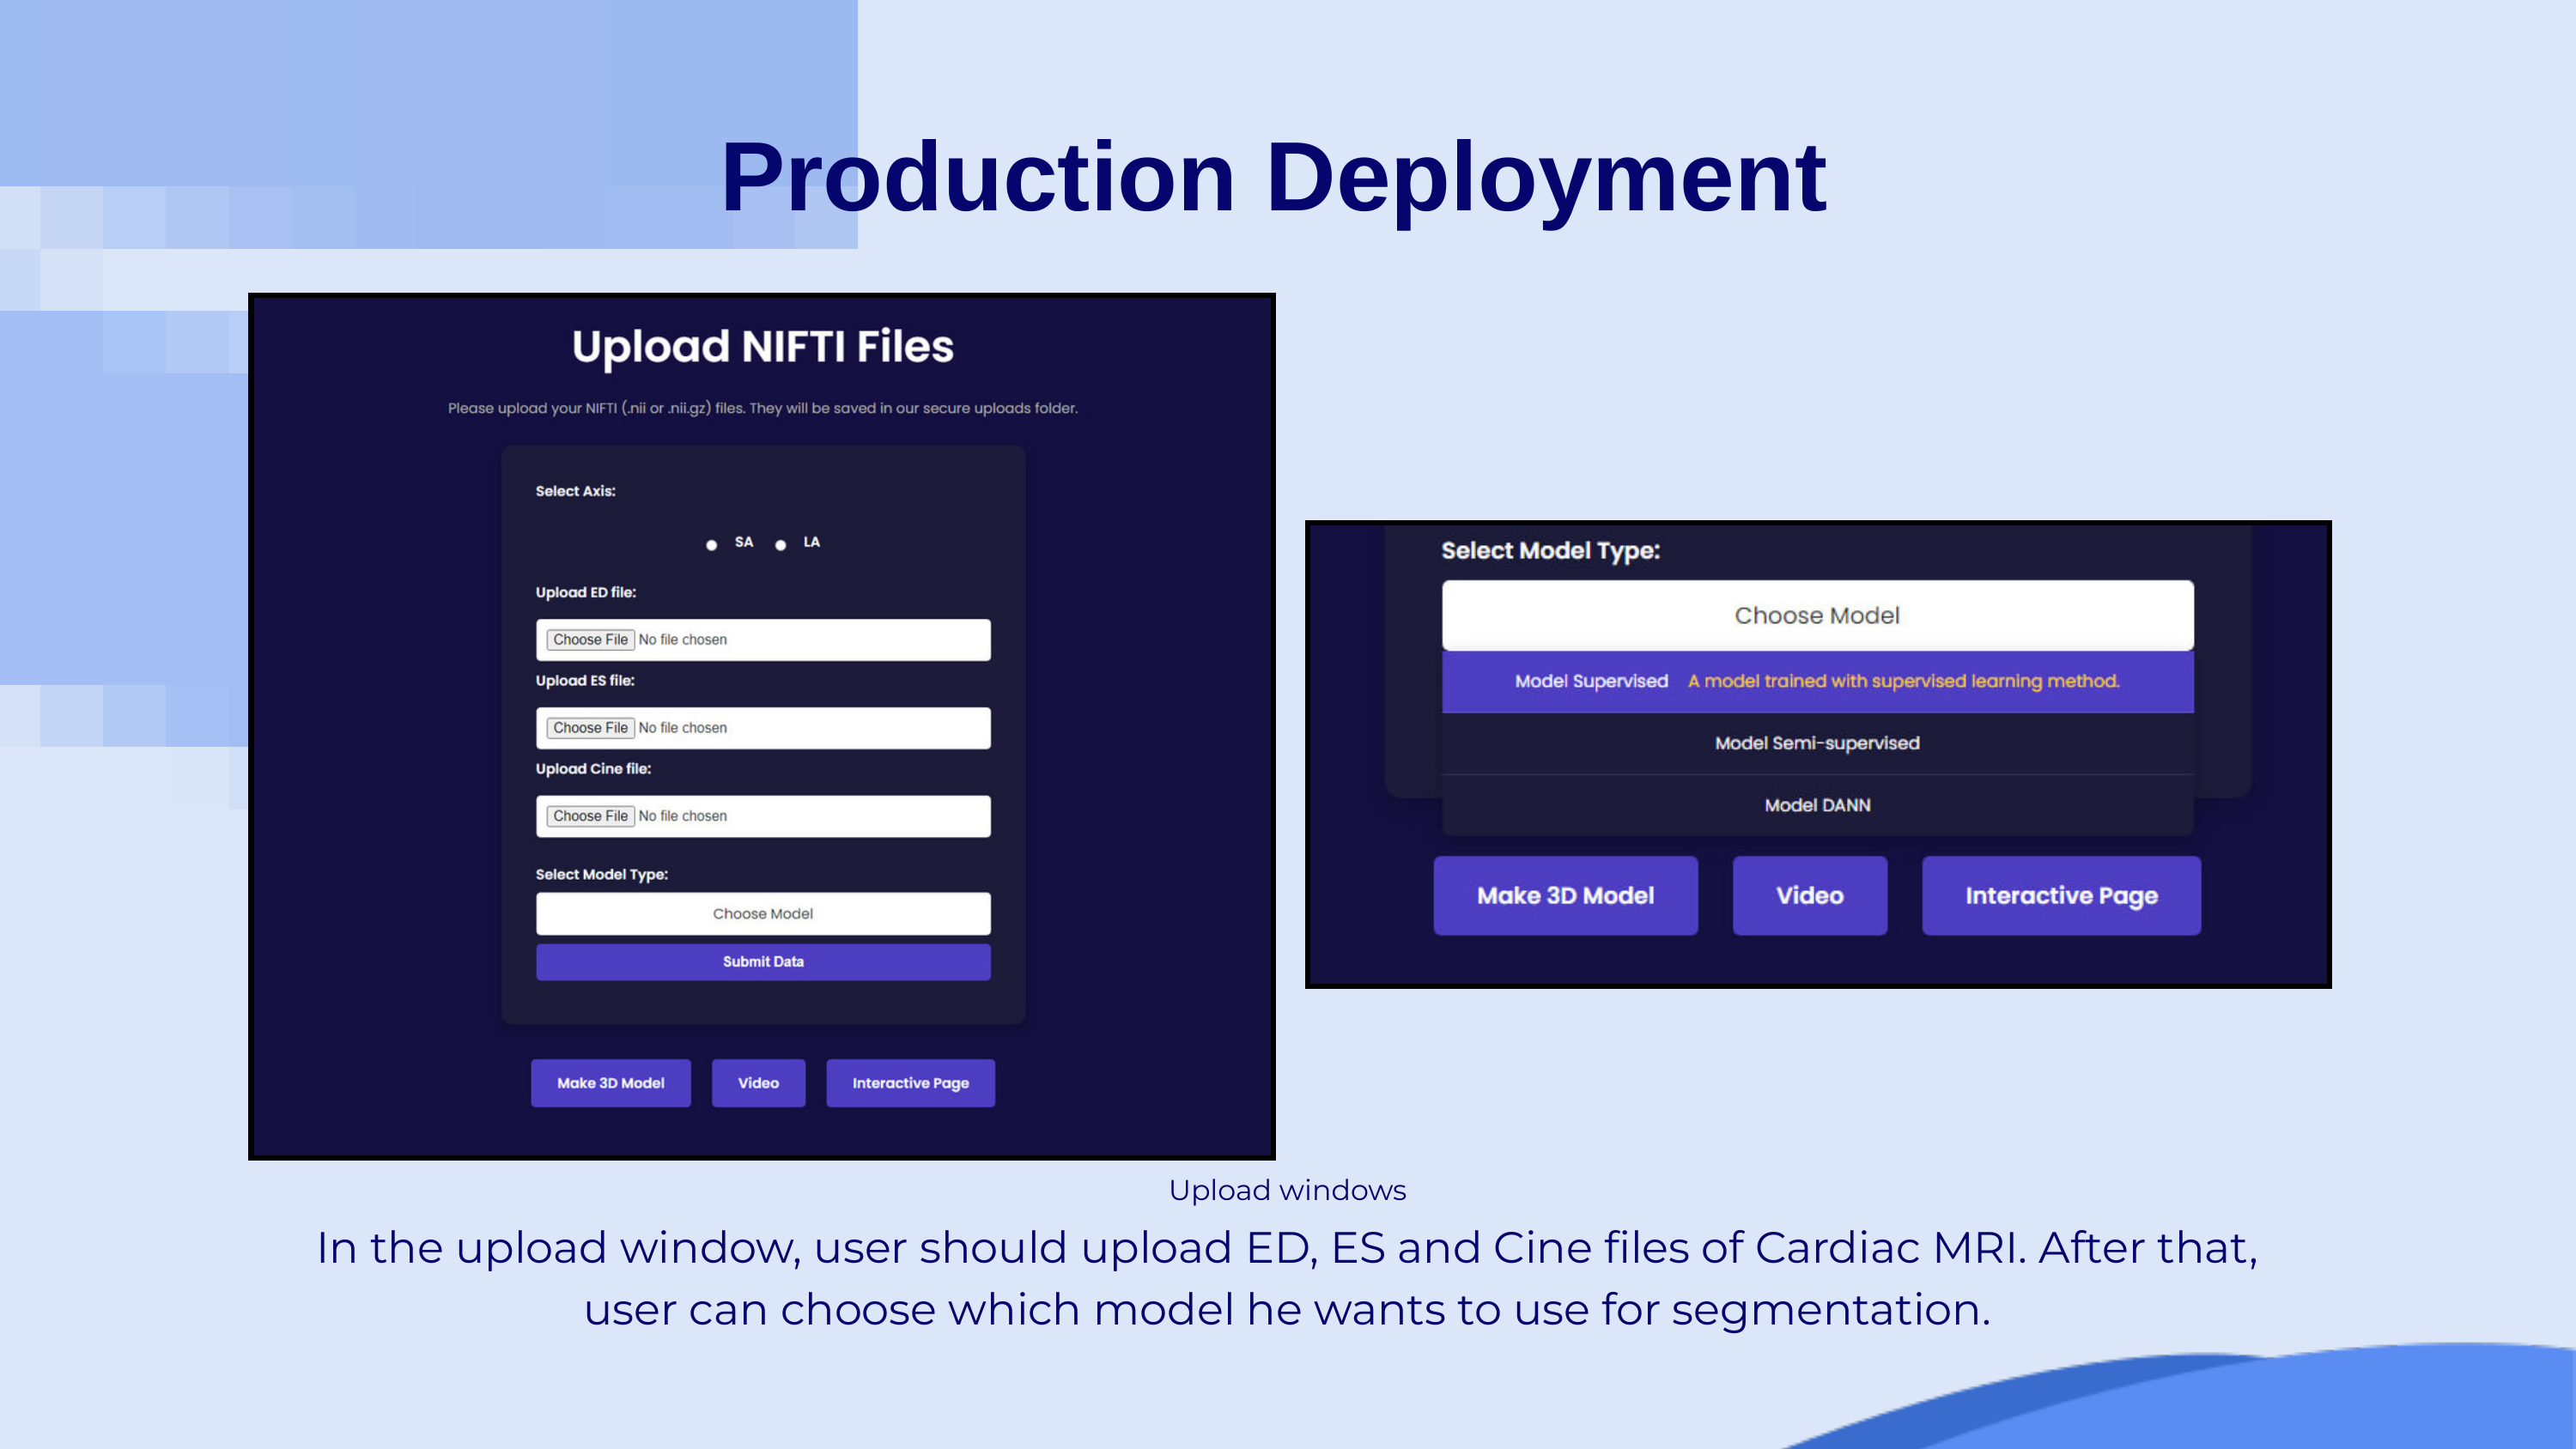

Production Deployment

 Upload windows
In the upload window, user should upload ED, ES and Cine files of Cardiac MRI. After that, user can choose which model he wants to use for segmentation.